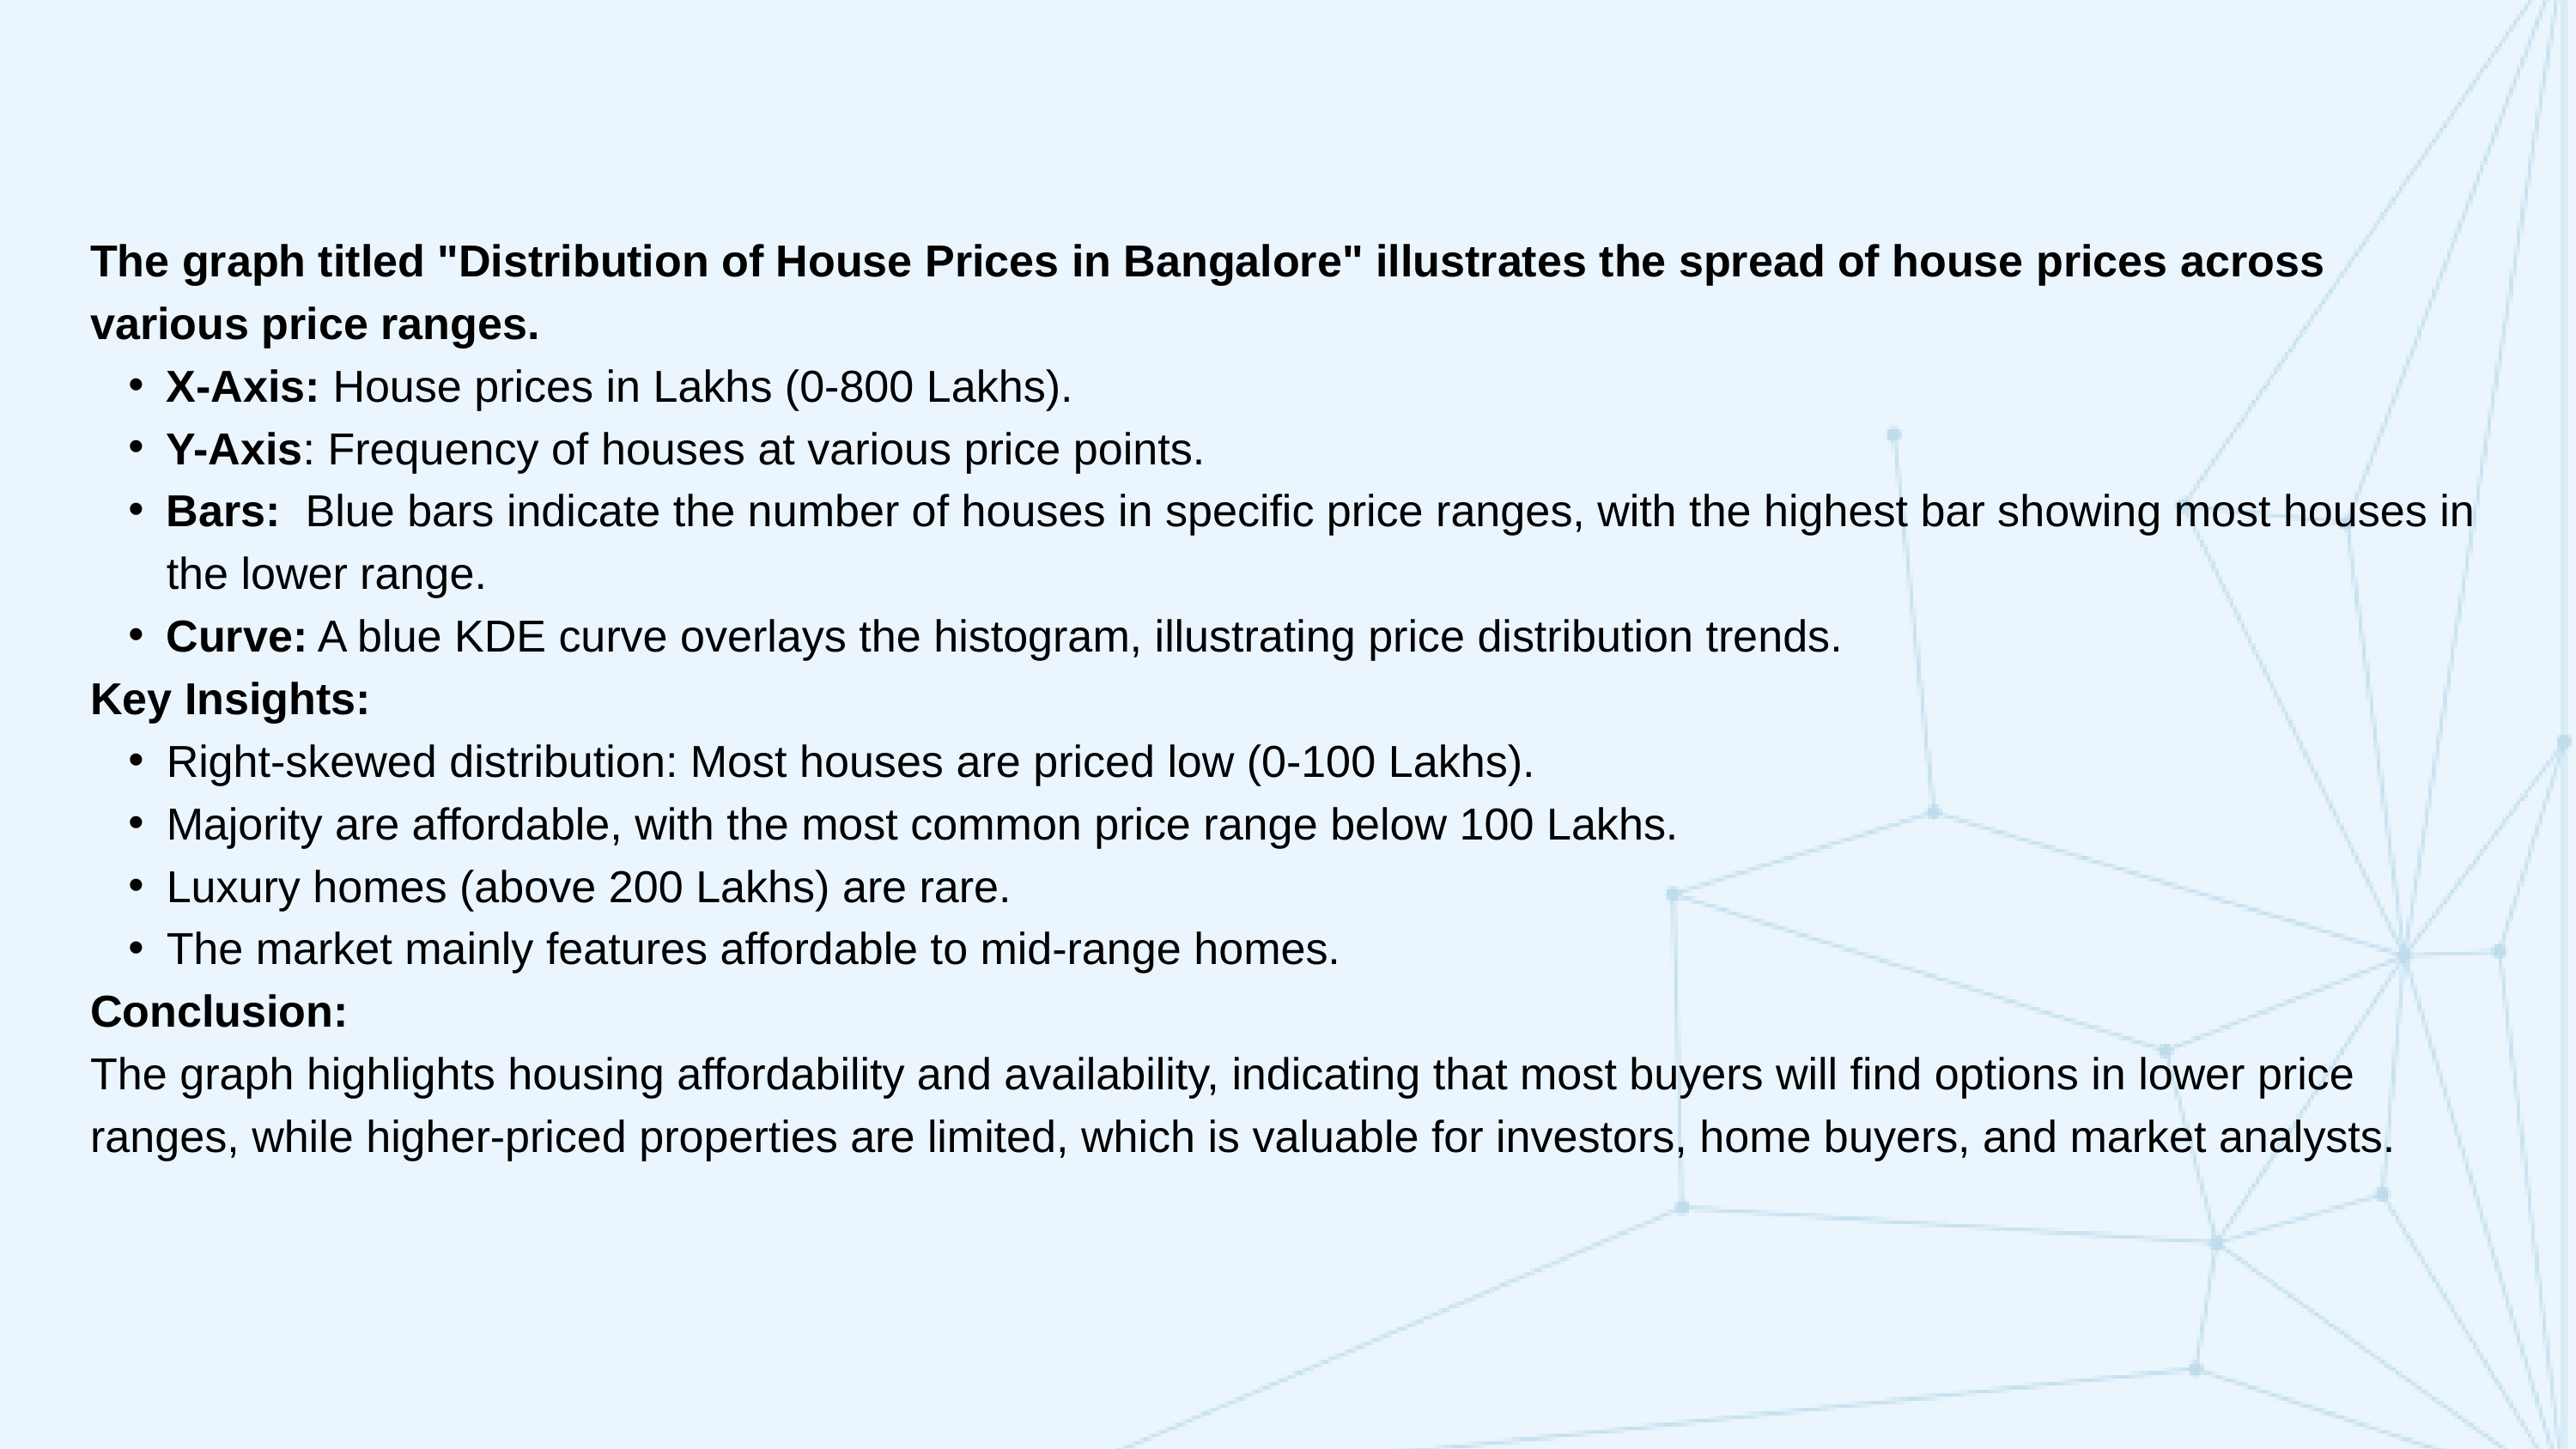

The graph titled "Distribution of House Prices in Bangalore" illustrates the spread of house prices across various price ranges.
X-Axis: House prices in Lakhs (0-800 Lakhs).
Y-Axis: Frequency of houses at various price points.
Bars:  Blue bars indicate the number of houses in specific price ranges, with the highest bar showing most houses in the lower range.
Curve: A blue KDE curve overlays the histogram, illustrating price distribution trends.
Key Insights:
Right-skewed distribution: Most houses are priced low (0-100 Lakhs).
Majority are affordable, with the most common price range below 100 Lakhs.
Luxury homes (above 200 Lakhs) are rare.
The market mainly features affordable to mid-range homes.
Conclusion:
The graph highlights housing affordability and availability, indicating that most buyers will find options in lower price ranges, while higher-priced properties are limited, which is valuable for investors, home buyers, and market analysts.